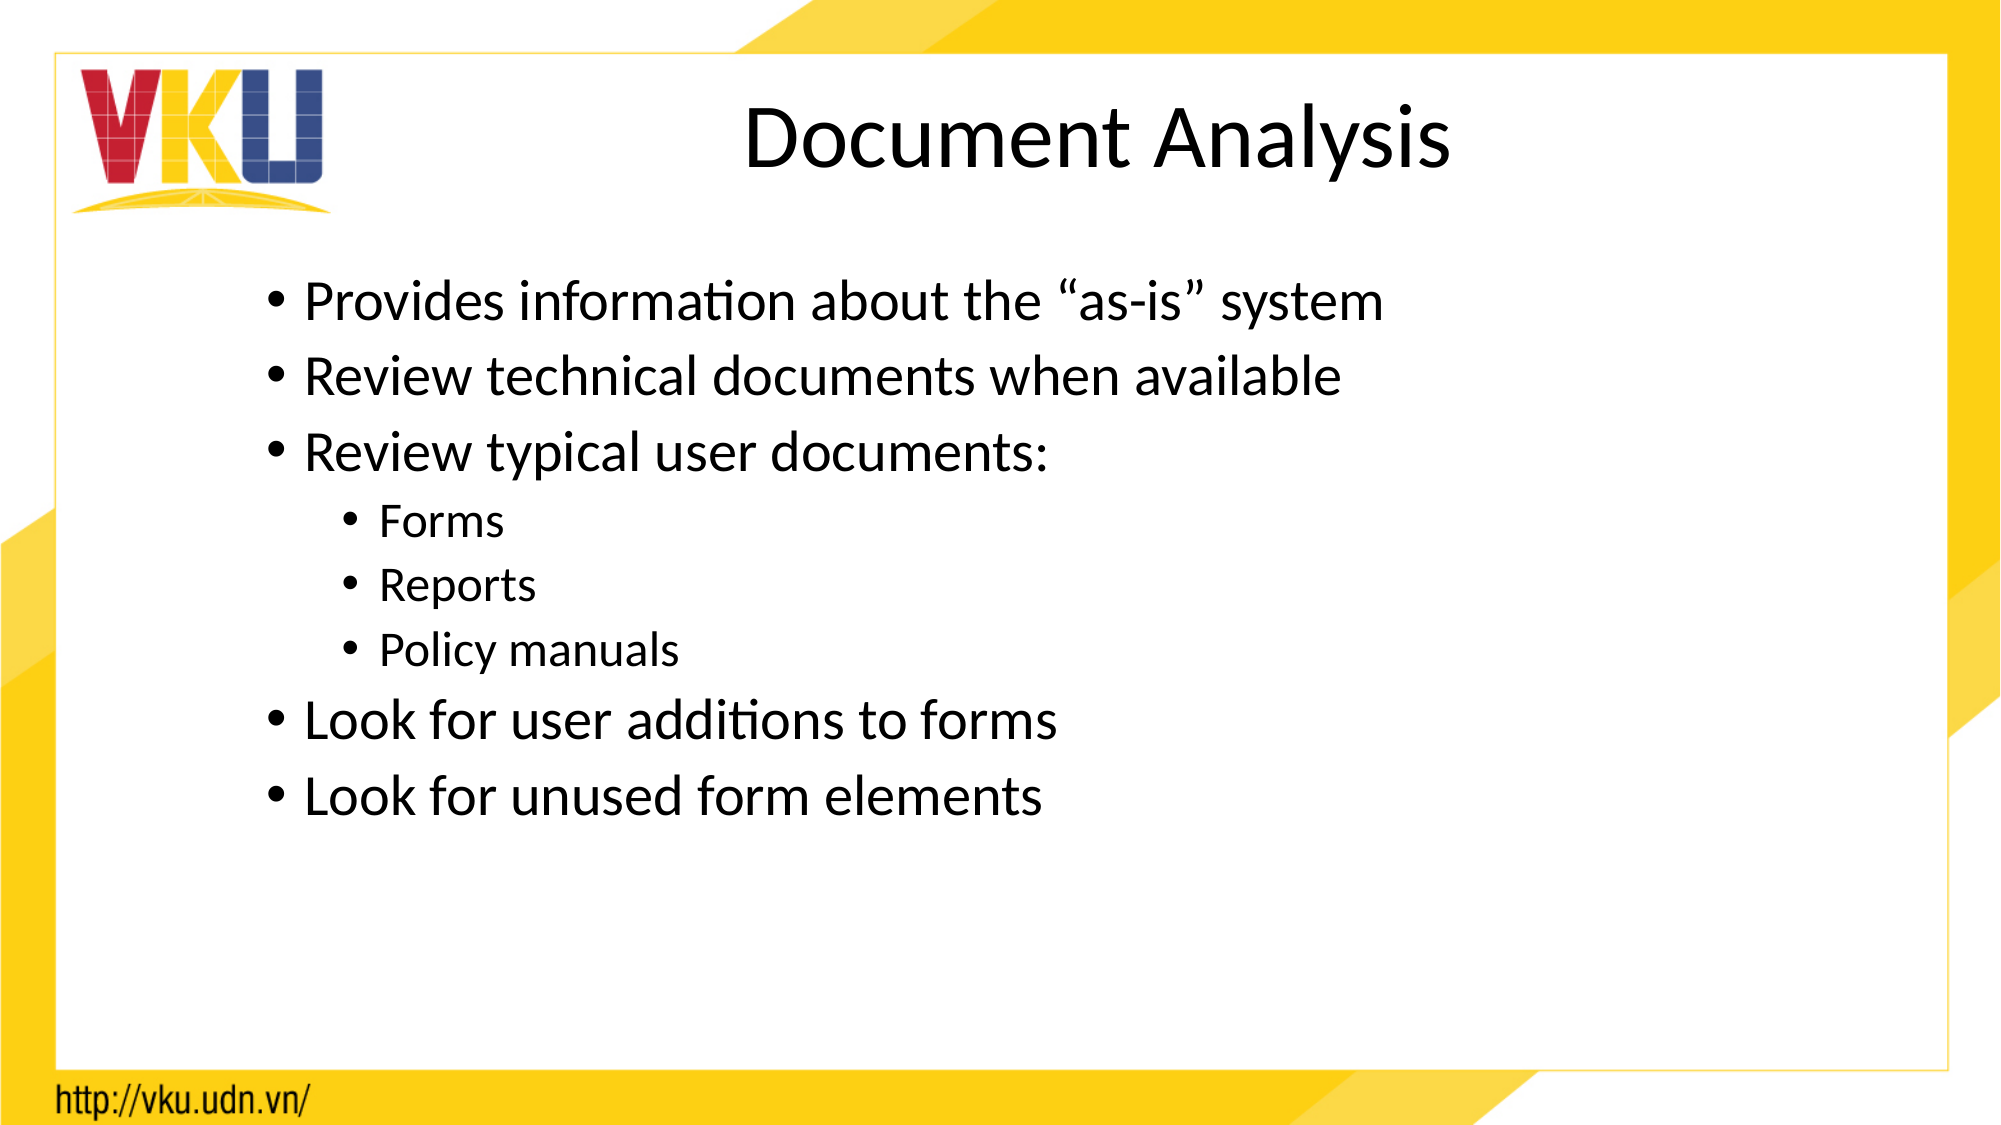

# Document Analysis
Provides information about the “as-is” system
Review technical documents when available
Review typical user documents:
Forms
Reports
Policy manuals
Look for user additions to forms
Look for unused form elements